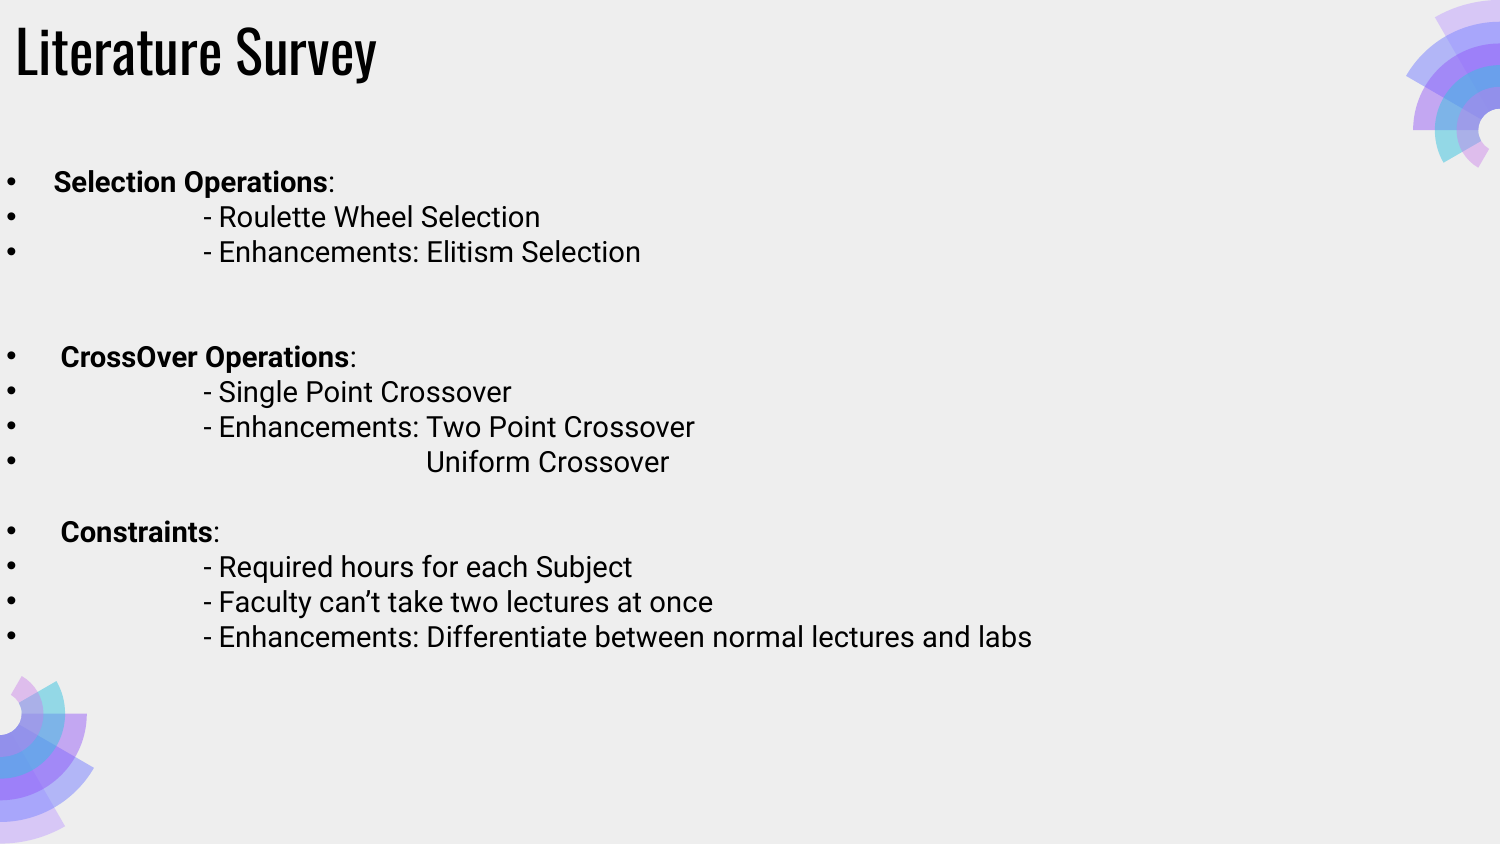

# Literature Survey
Selection Operations:
	- Roulette Wheel Selection
	- Enhancements: Elitism Selection

 CrossOver Operations:
	- Single Point Crossover
	- Enhancements: Two Point Crossover
		          Uniform Crossover

 Constraints:
	- Required hours for each Subject
	- Faculty can’t take two lectures at once
	- Enhancements: Differentiate between normal lectures and labs